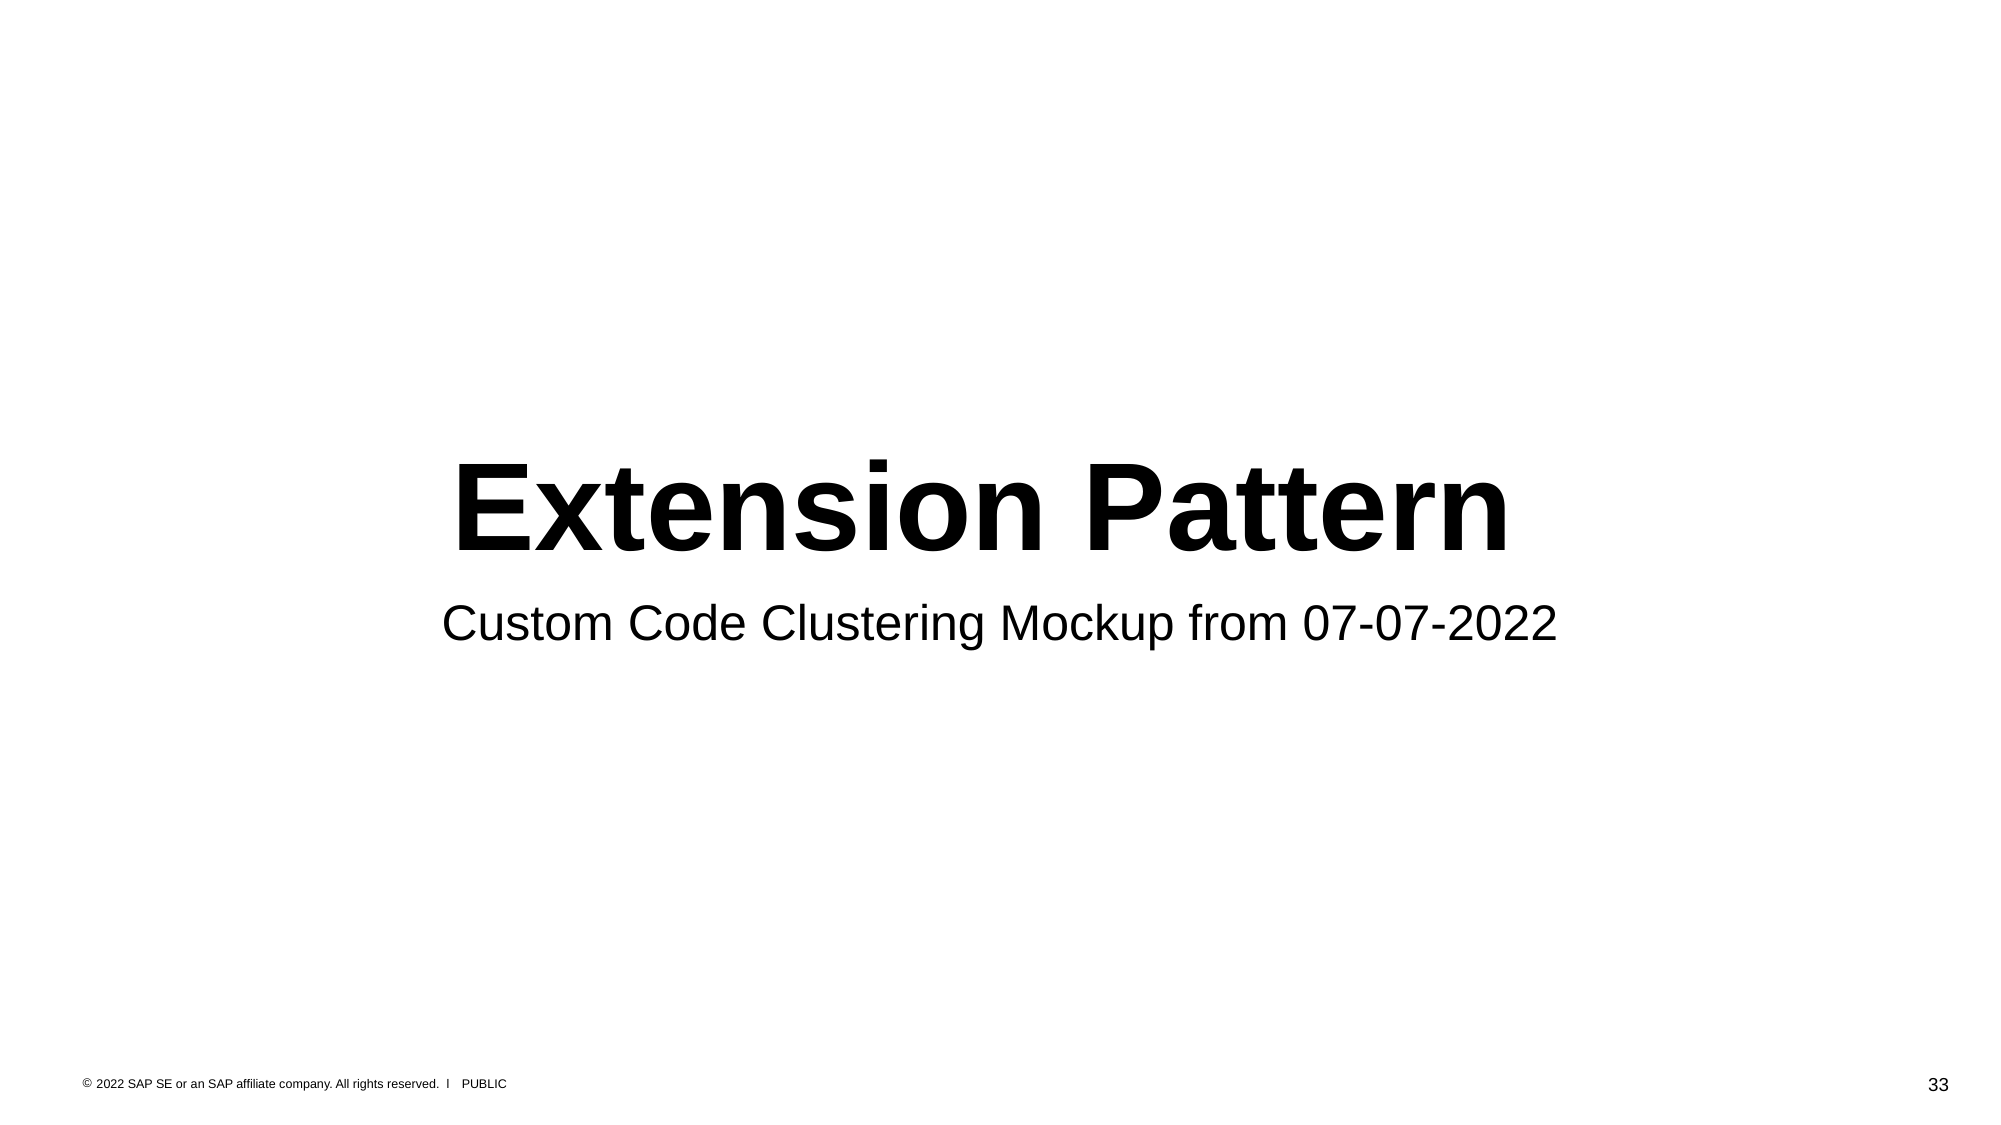

# Extension Pattern
Custom Code Clustering Mockup from 07-07-2022